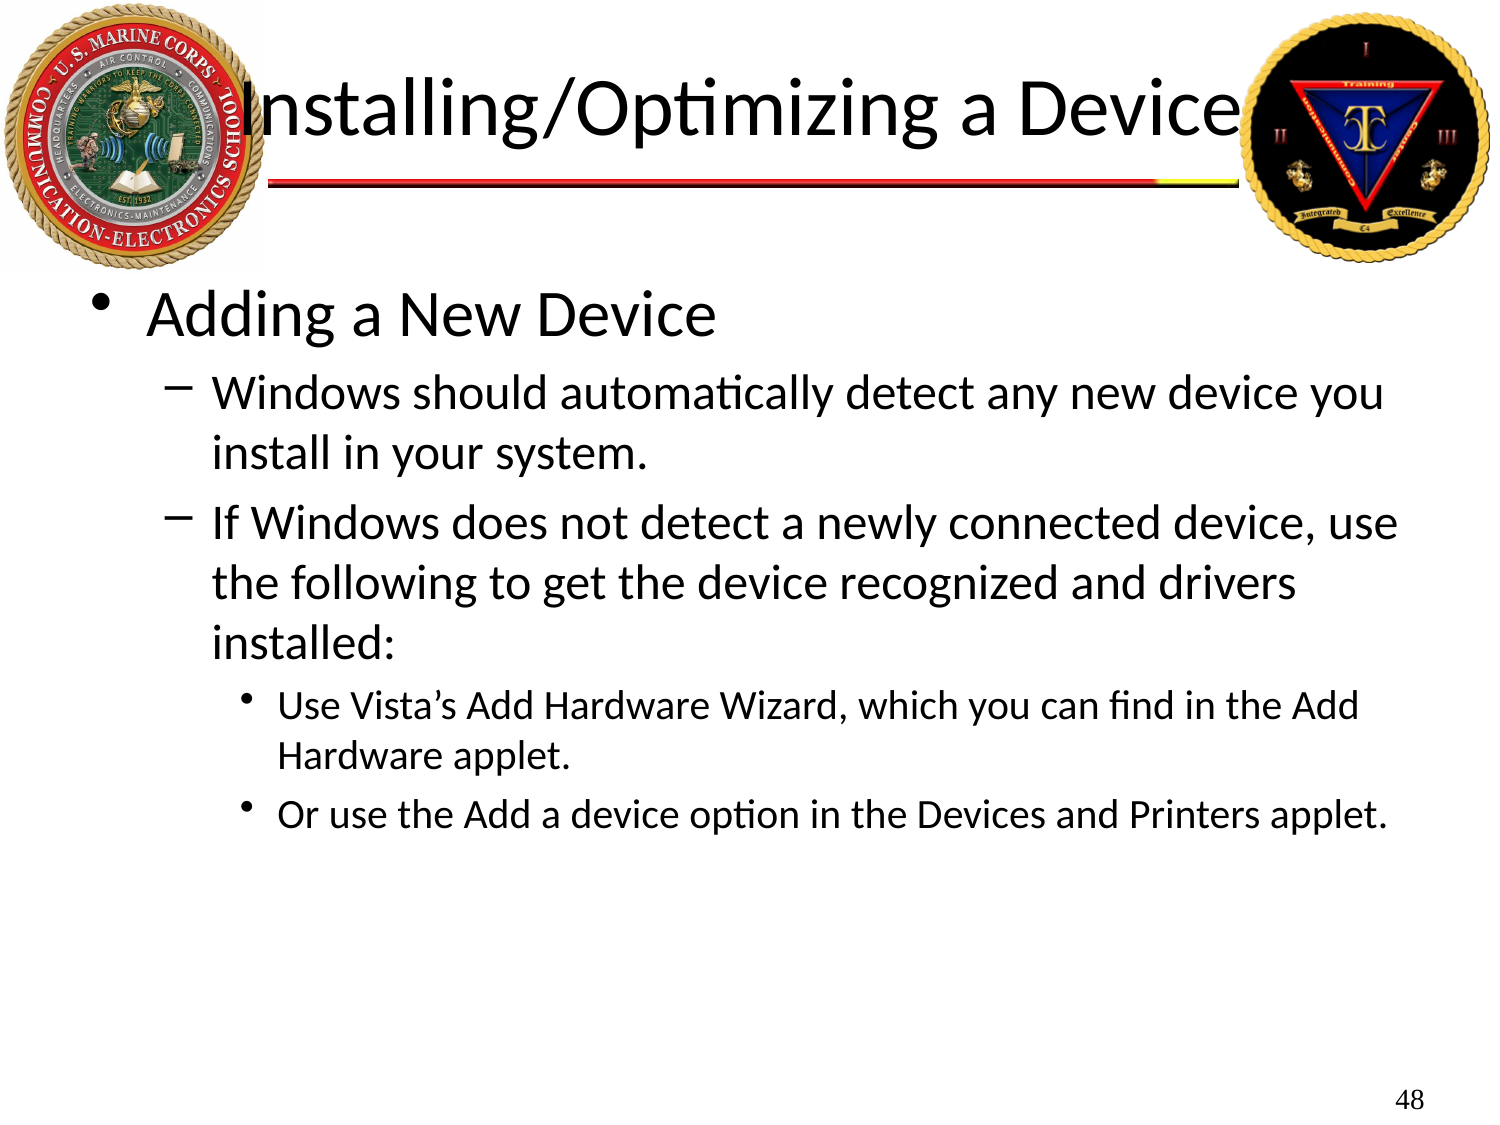

# Installing/Optimizing a Device
Adding a New Device
Windows should automatically detect any new device you install in your system.
If Windows does not detect a newly connected device, use the following to get the device recognized and drivers installed:
Use Vista’s Add Hardware Wizard, which you can find in the Add Hardware applet.
Or use the Add a device option in the Devices and Printers applet.